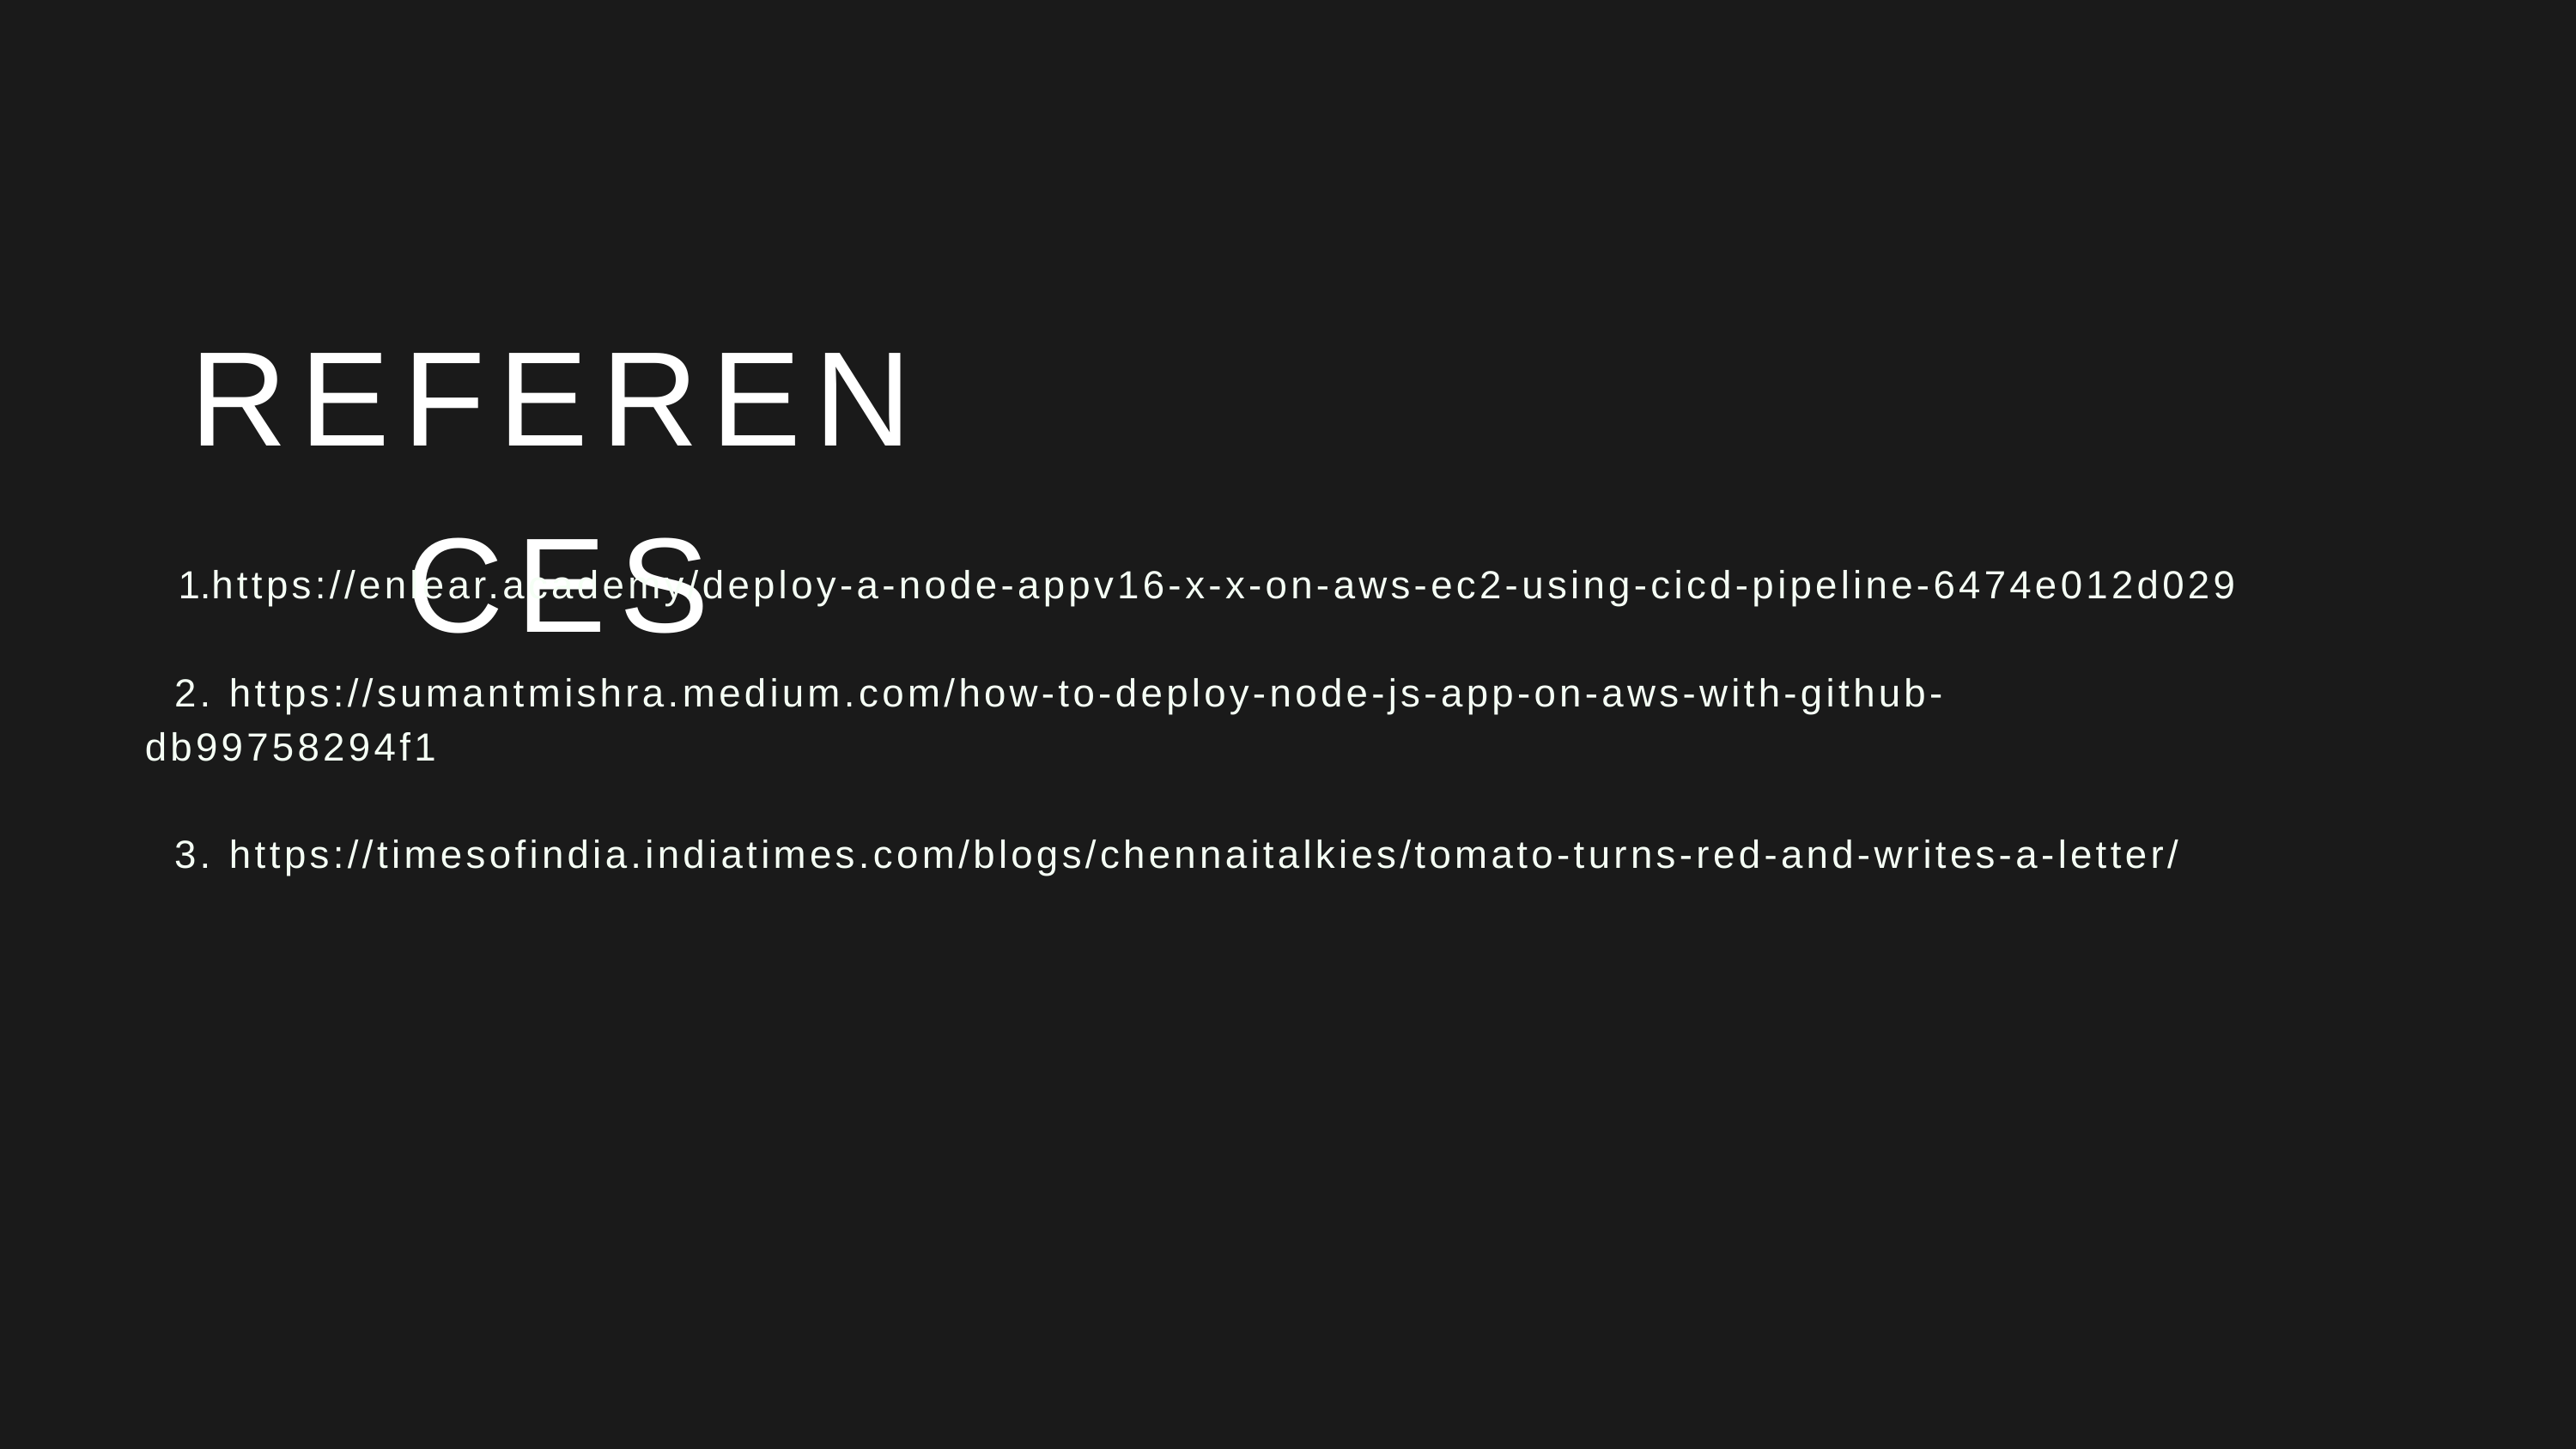

REFERENCES
https://enlear.academy/deploy-a-node-appv16-x-x-on-aws-ec2-using-cicd-pipeline-6474e012d029

  2. https://sumantmishra.medium.com/how-to-deploy-node-js-app-on-aws-with-github-                db99758294f1

  3. https://timesofindia.indiatimes.com/blogs/chennaitalkies/tomato-turns-red-and-writes-a-letter/